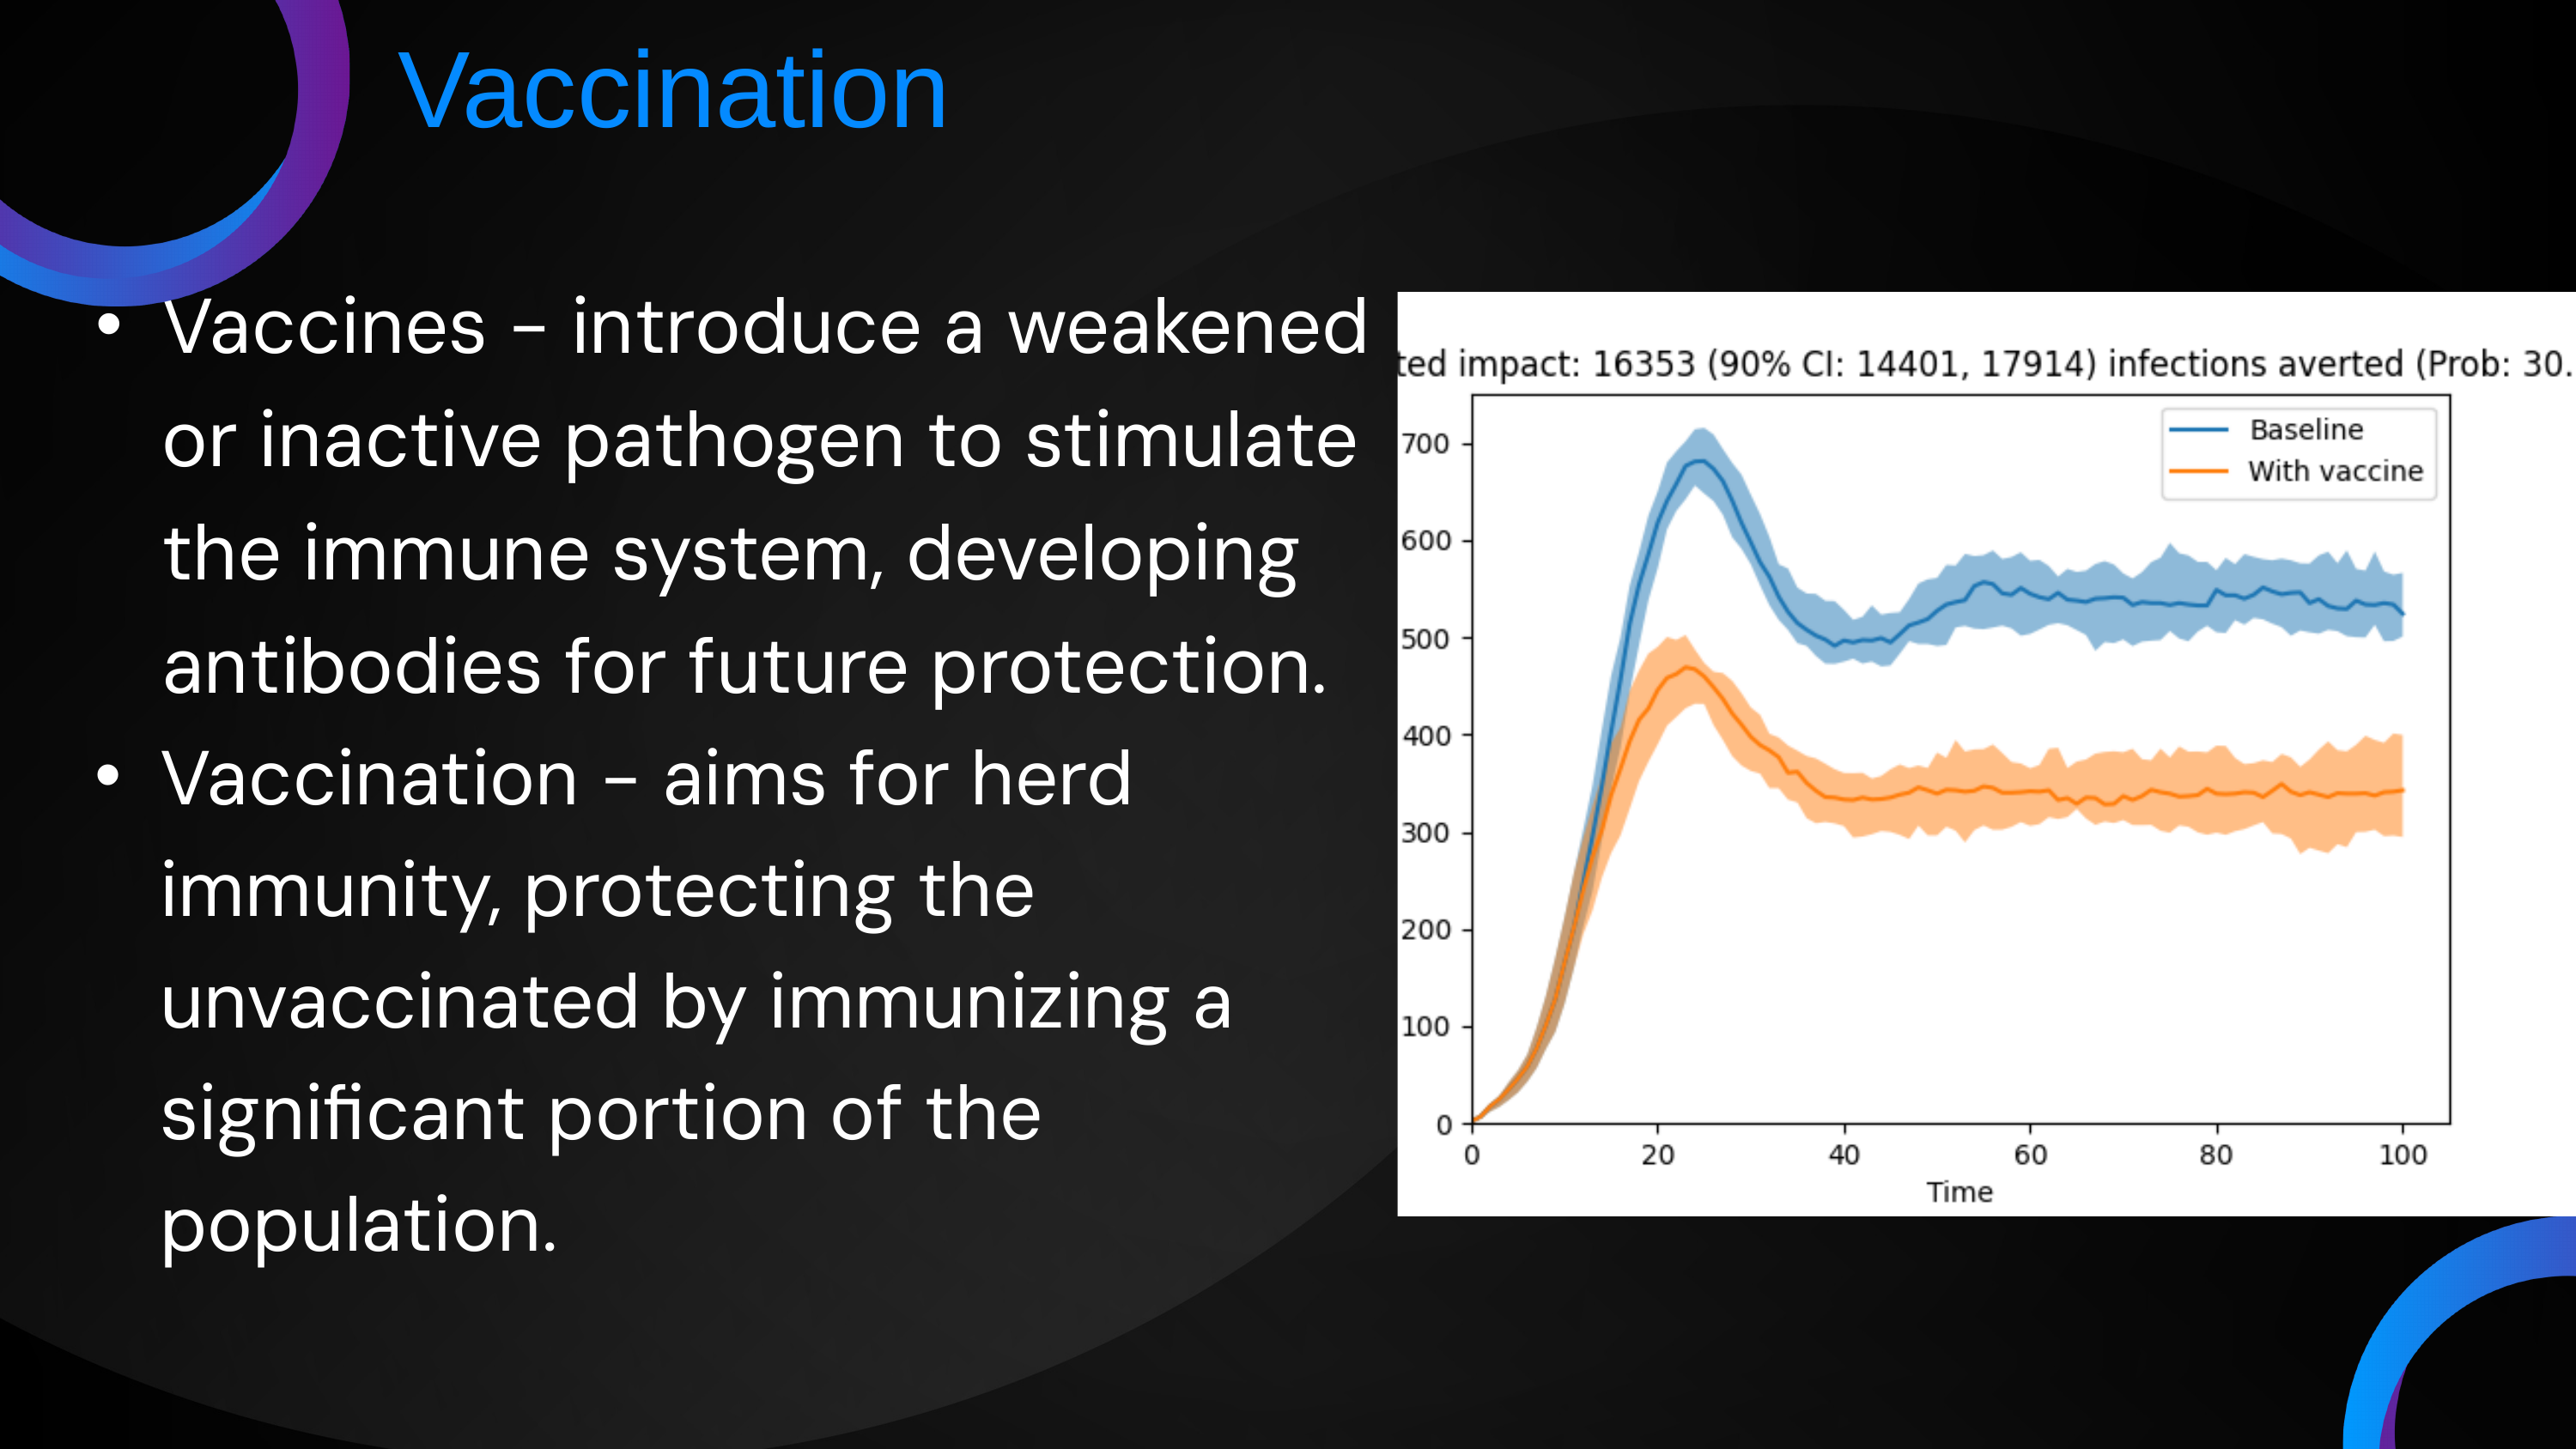

Vaccination

Vaccines - introduce a weakened or inactive pathogen to stimulate the immune system, developing antibodies for future protection.
Vaccination - aims for herd immunity, protecting the unvaccinated by immunizing a significant portion of the population.